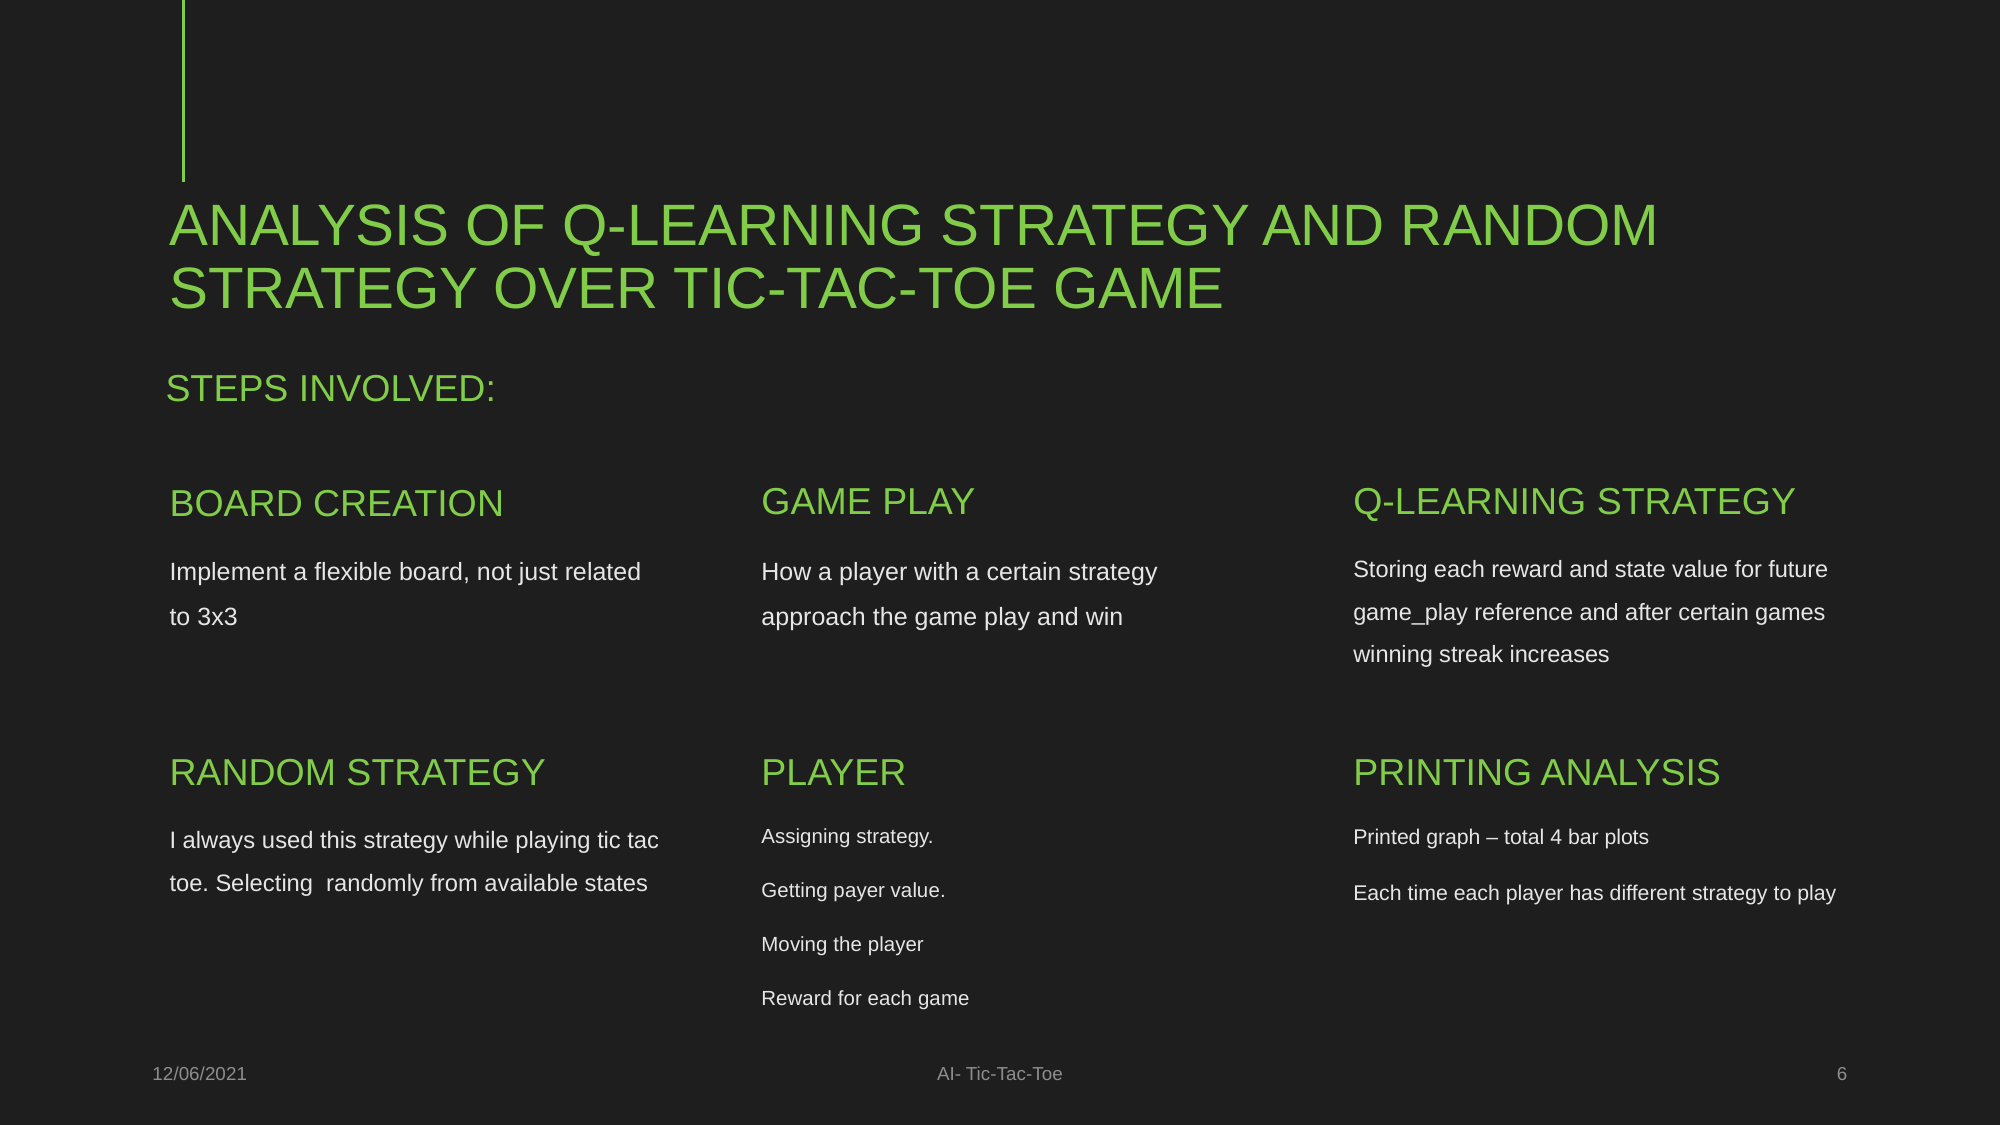

# Analysis of q-learning strategy and random strategy over tic-tac-toe game
Steps involved:
Board creation
Game play
Q-learning strategy
Implement a flexible board, not just related to 3x3
How a player with a certain strategy approach the game play and win
Storing each reward and state value for future game_play reference and after certain games winning streak increases
Random strategy
Player
Printing analysis
I always used this strategy while playing tic tac toe. Selecting  randomly from available states
Assigning strategy.
Getting payer value.
Moving the player
Reward for each game
Printed graph – total 4 bar plots
Each time each player has different strategy to play
12/06/2021
AI- Tic-Tac-Toe
6